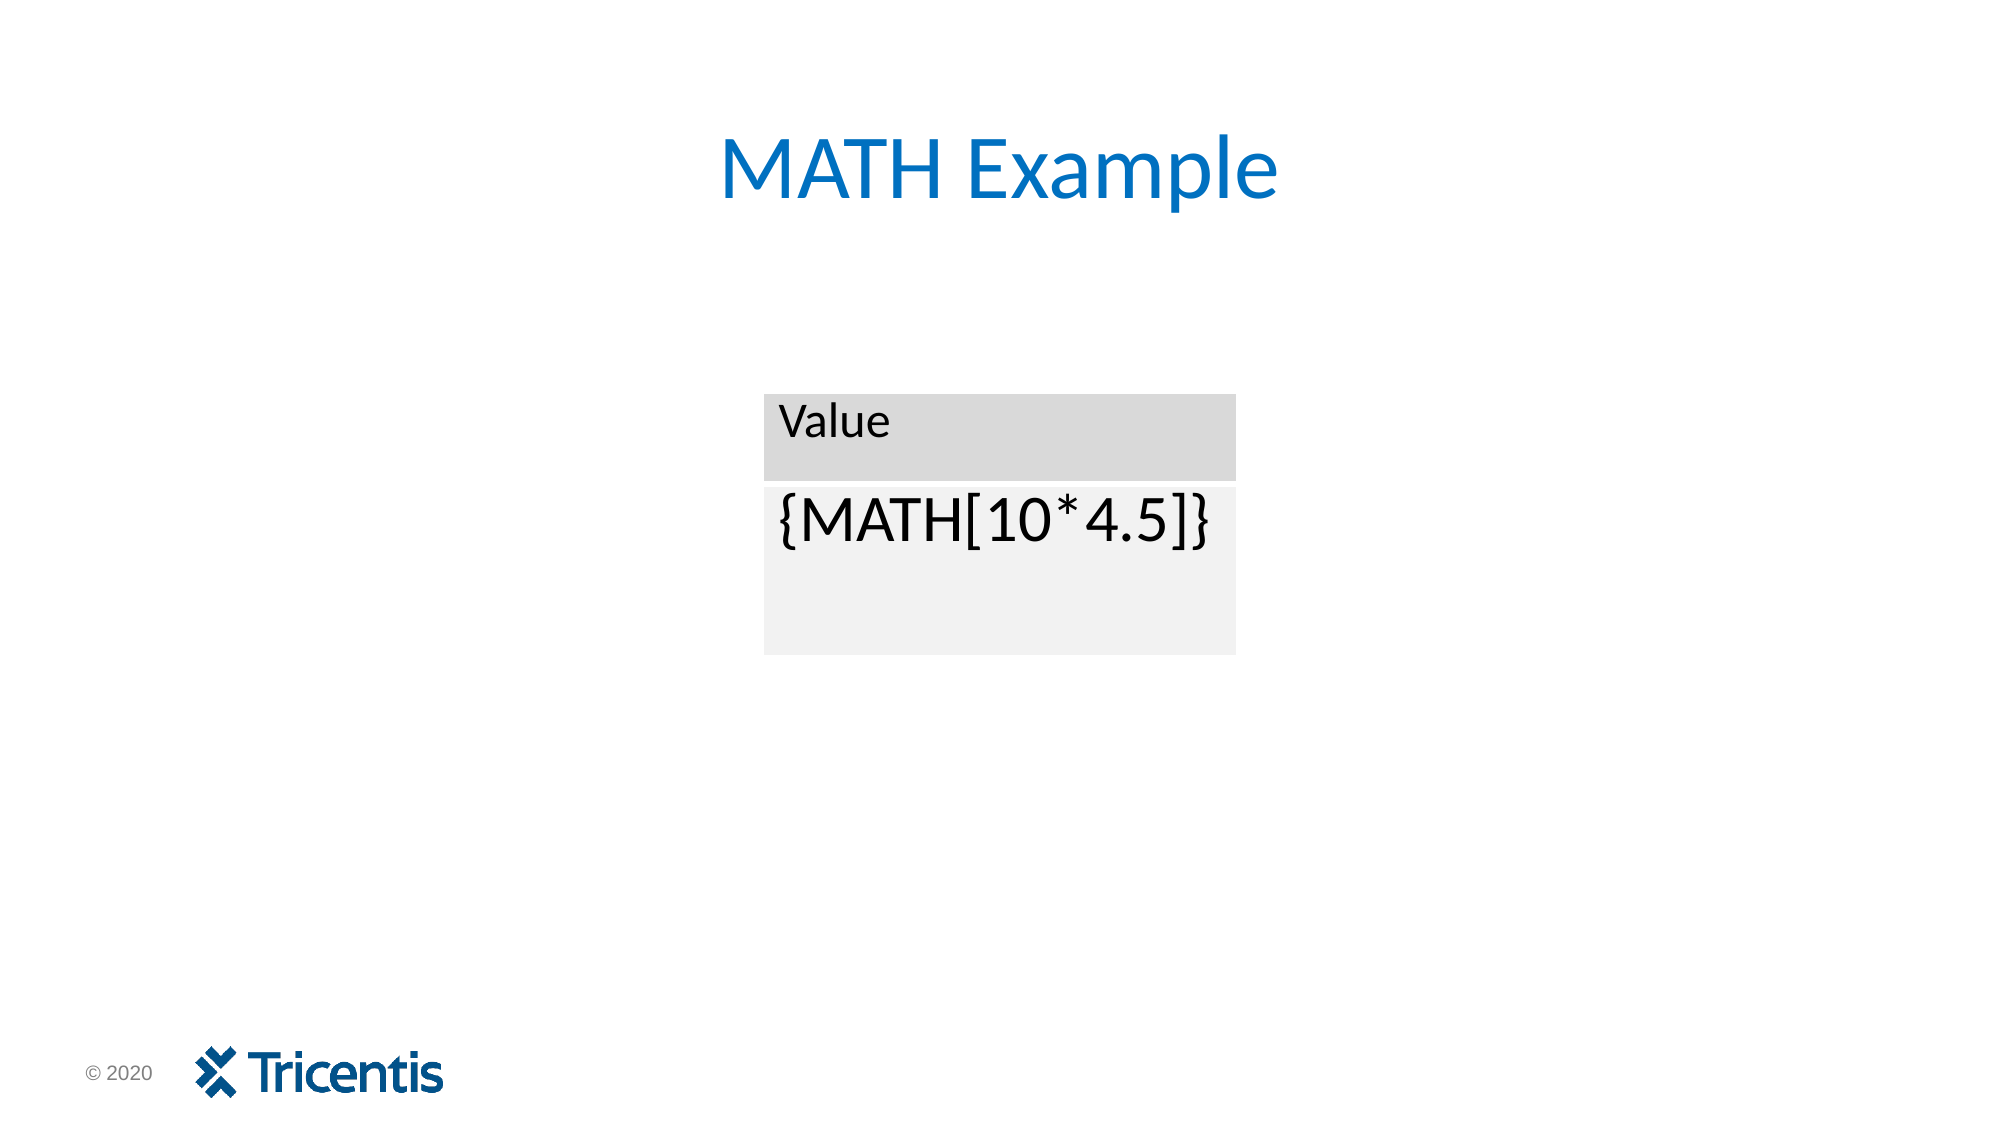

# MATH Example
| Value |
| --- |
| {MATH[10\*4.5]} |